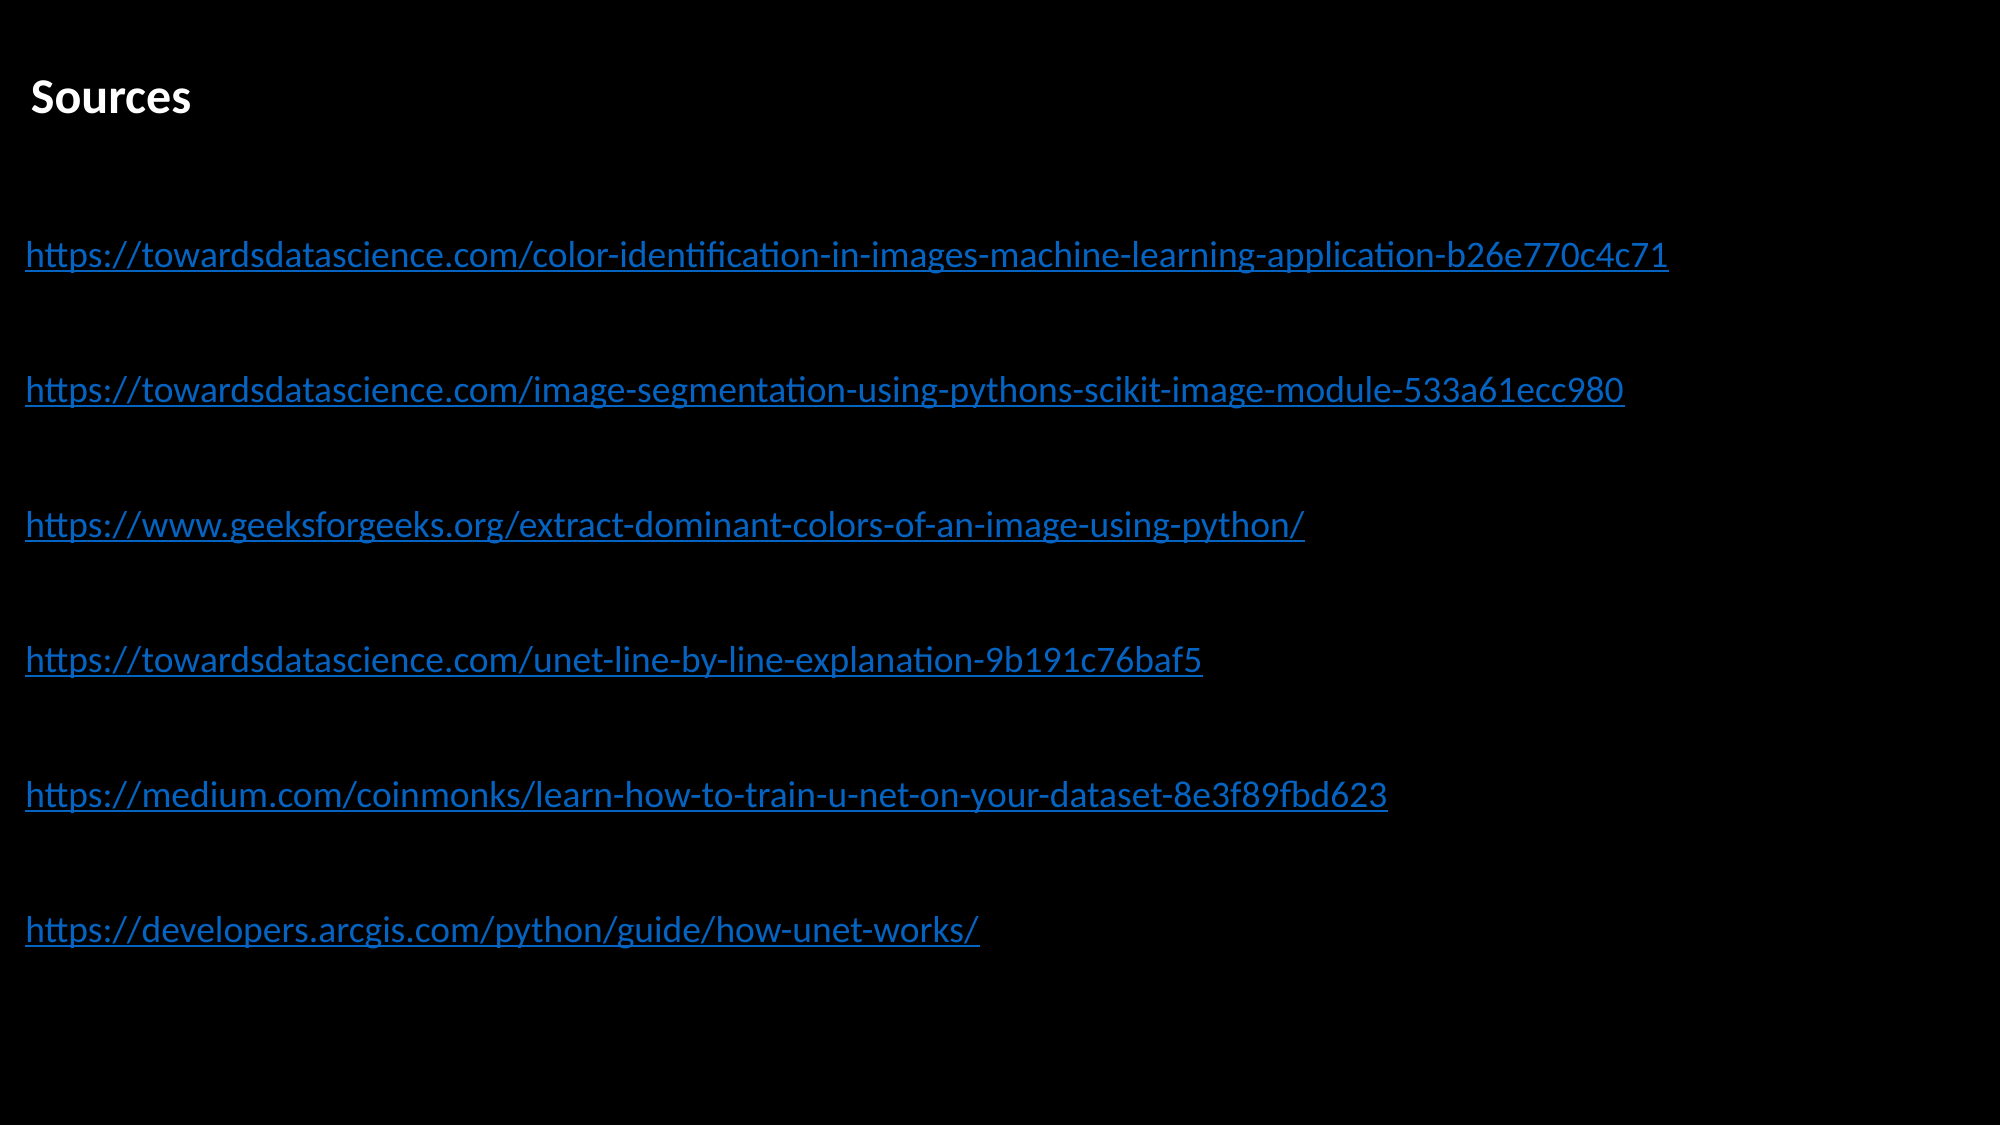

Sources
https://towardsdatascience.com/color-identification-in-images-machine-learning-application-b26e770c4c71

https://towardsdatascience.com/image-segmentation-using-pythons-scikit-image-module-533a61ecc980

https://www.geeksforgeeks.org/extract-dominant-colors-of-an-image-using-python/

https://towardsdatascience.com/unet-line-by-line-explanation-9b191c76baf5

https://medium.com/coinmonks/learn-how-to-train-u-net-on-your-dataset-8e3f89fbd623

https://developers.arcgis.com/python/guide/how-unet-works/